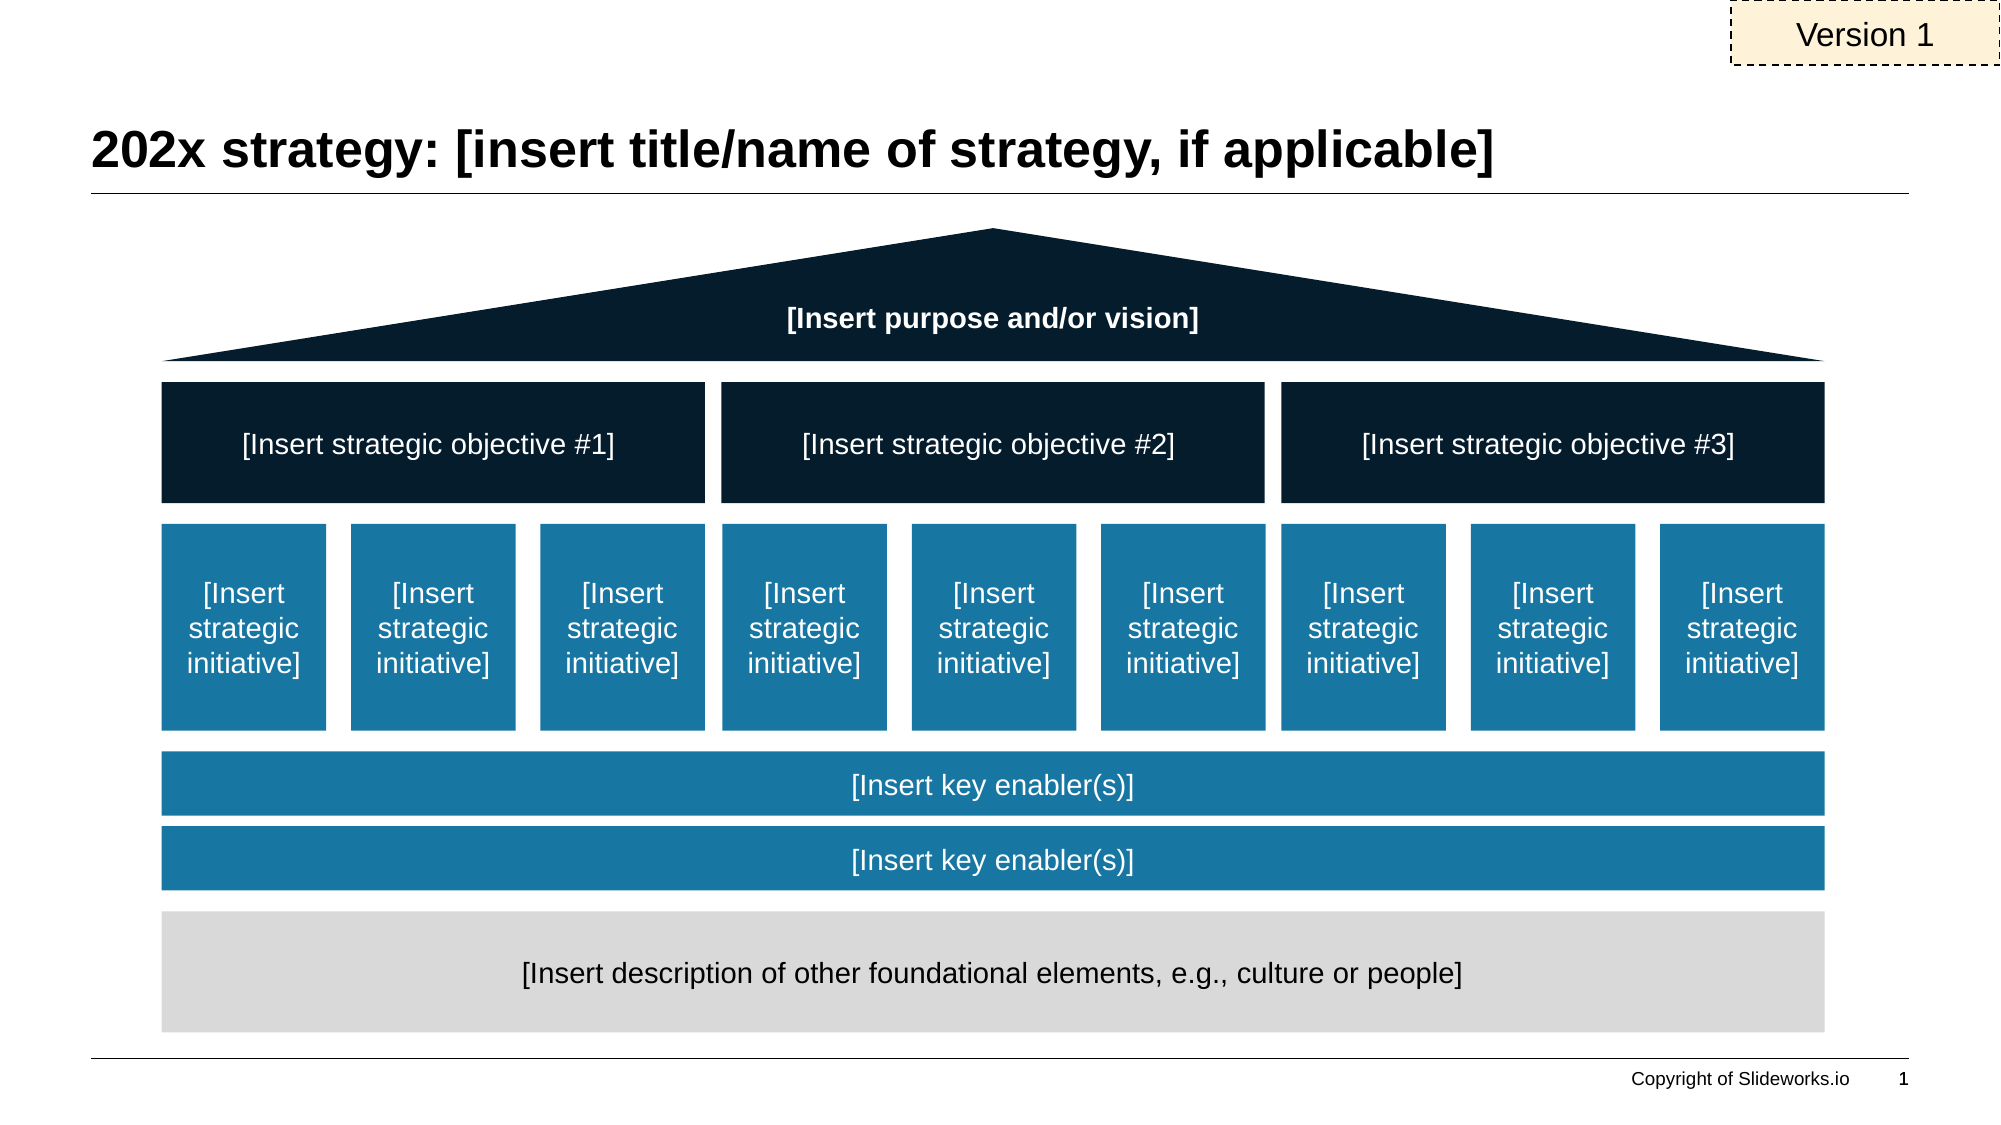

Version 1

# 202x strategy: [insert title/name of strategy, if applicable]
[Insert purpose and/or vision]
[Insert strategic objective #1]
[Insert strategic objective #2]
[Insert strategic objective #3]
[Insert strategic initiative]
[Insert strategic initiative]
[Insert strategic initiative]
[Insert strategic initiative]
[Insert strategic initiative]
[Insert strategic initiative]
[Insert strategic initiative]
[Insert strategic initiative]
[Insert strategic initiative]
[Insert key enabler(s)]
[Insert key enabler(s)]
[Insert description of other foundational elements, e.g., culture or people]